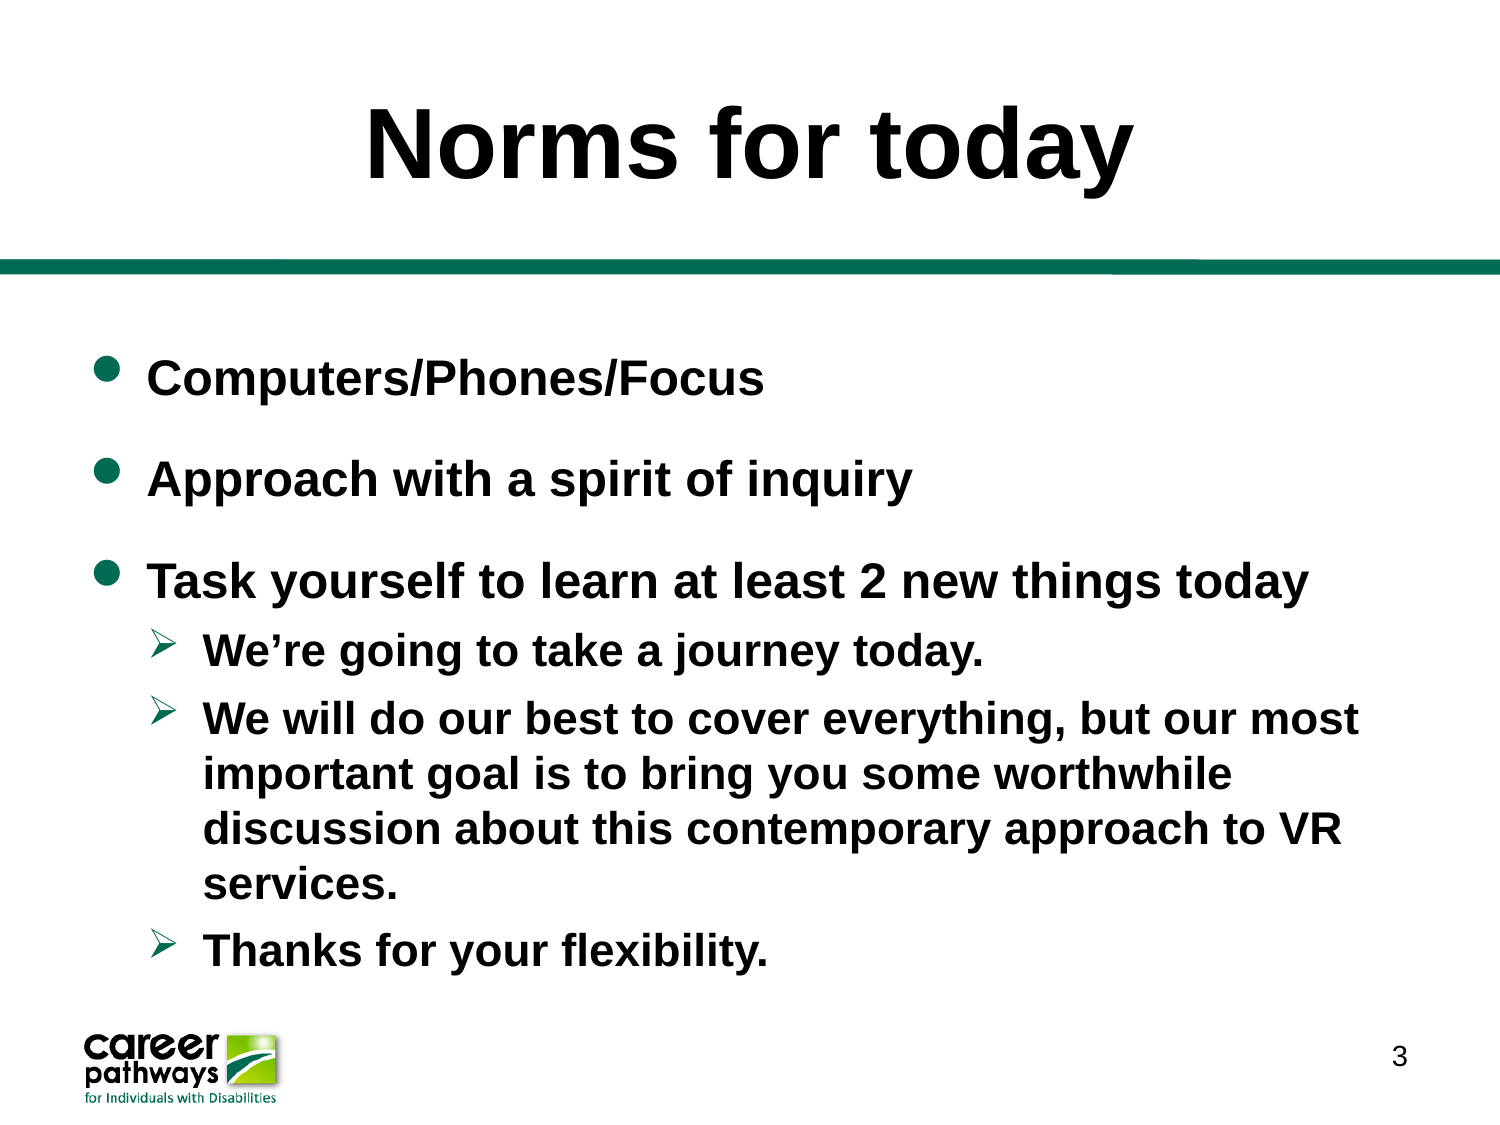

# Norms for today
Computers/Phones/Focus
Approach with a spirit of inquiry
Task yourself to learn at least 2 new things today
We’re going to take a journey today.
We will do our best to cover everything, but our most important goal is to bring you some worthwhile discussion about this contemporary approach to VR services.
Thanks for your flexibility.
3